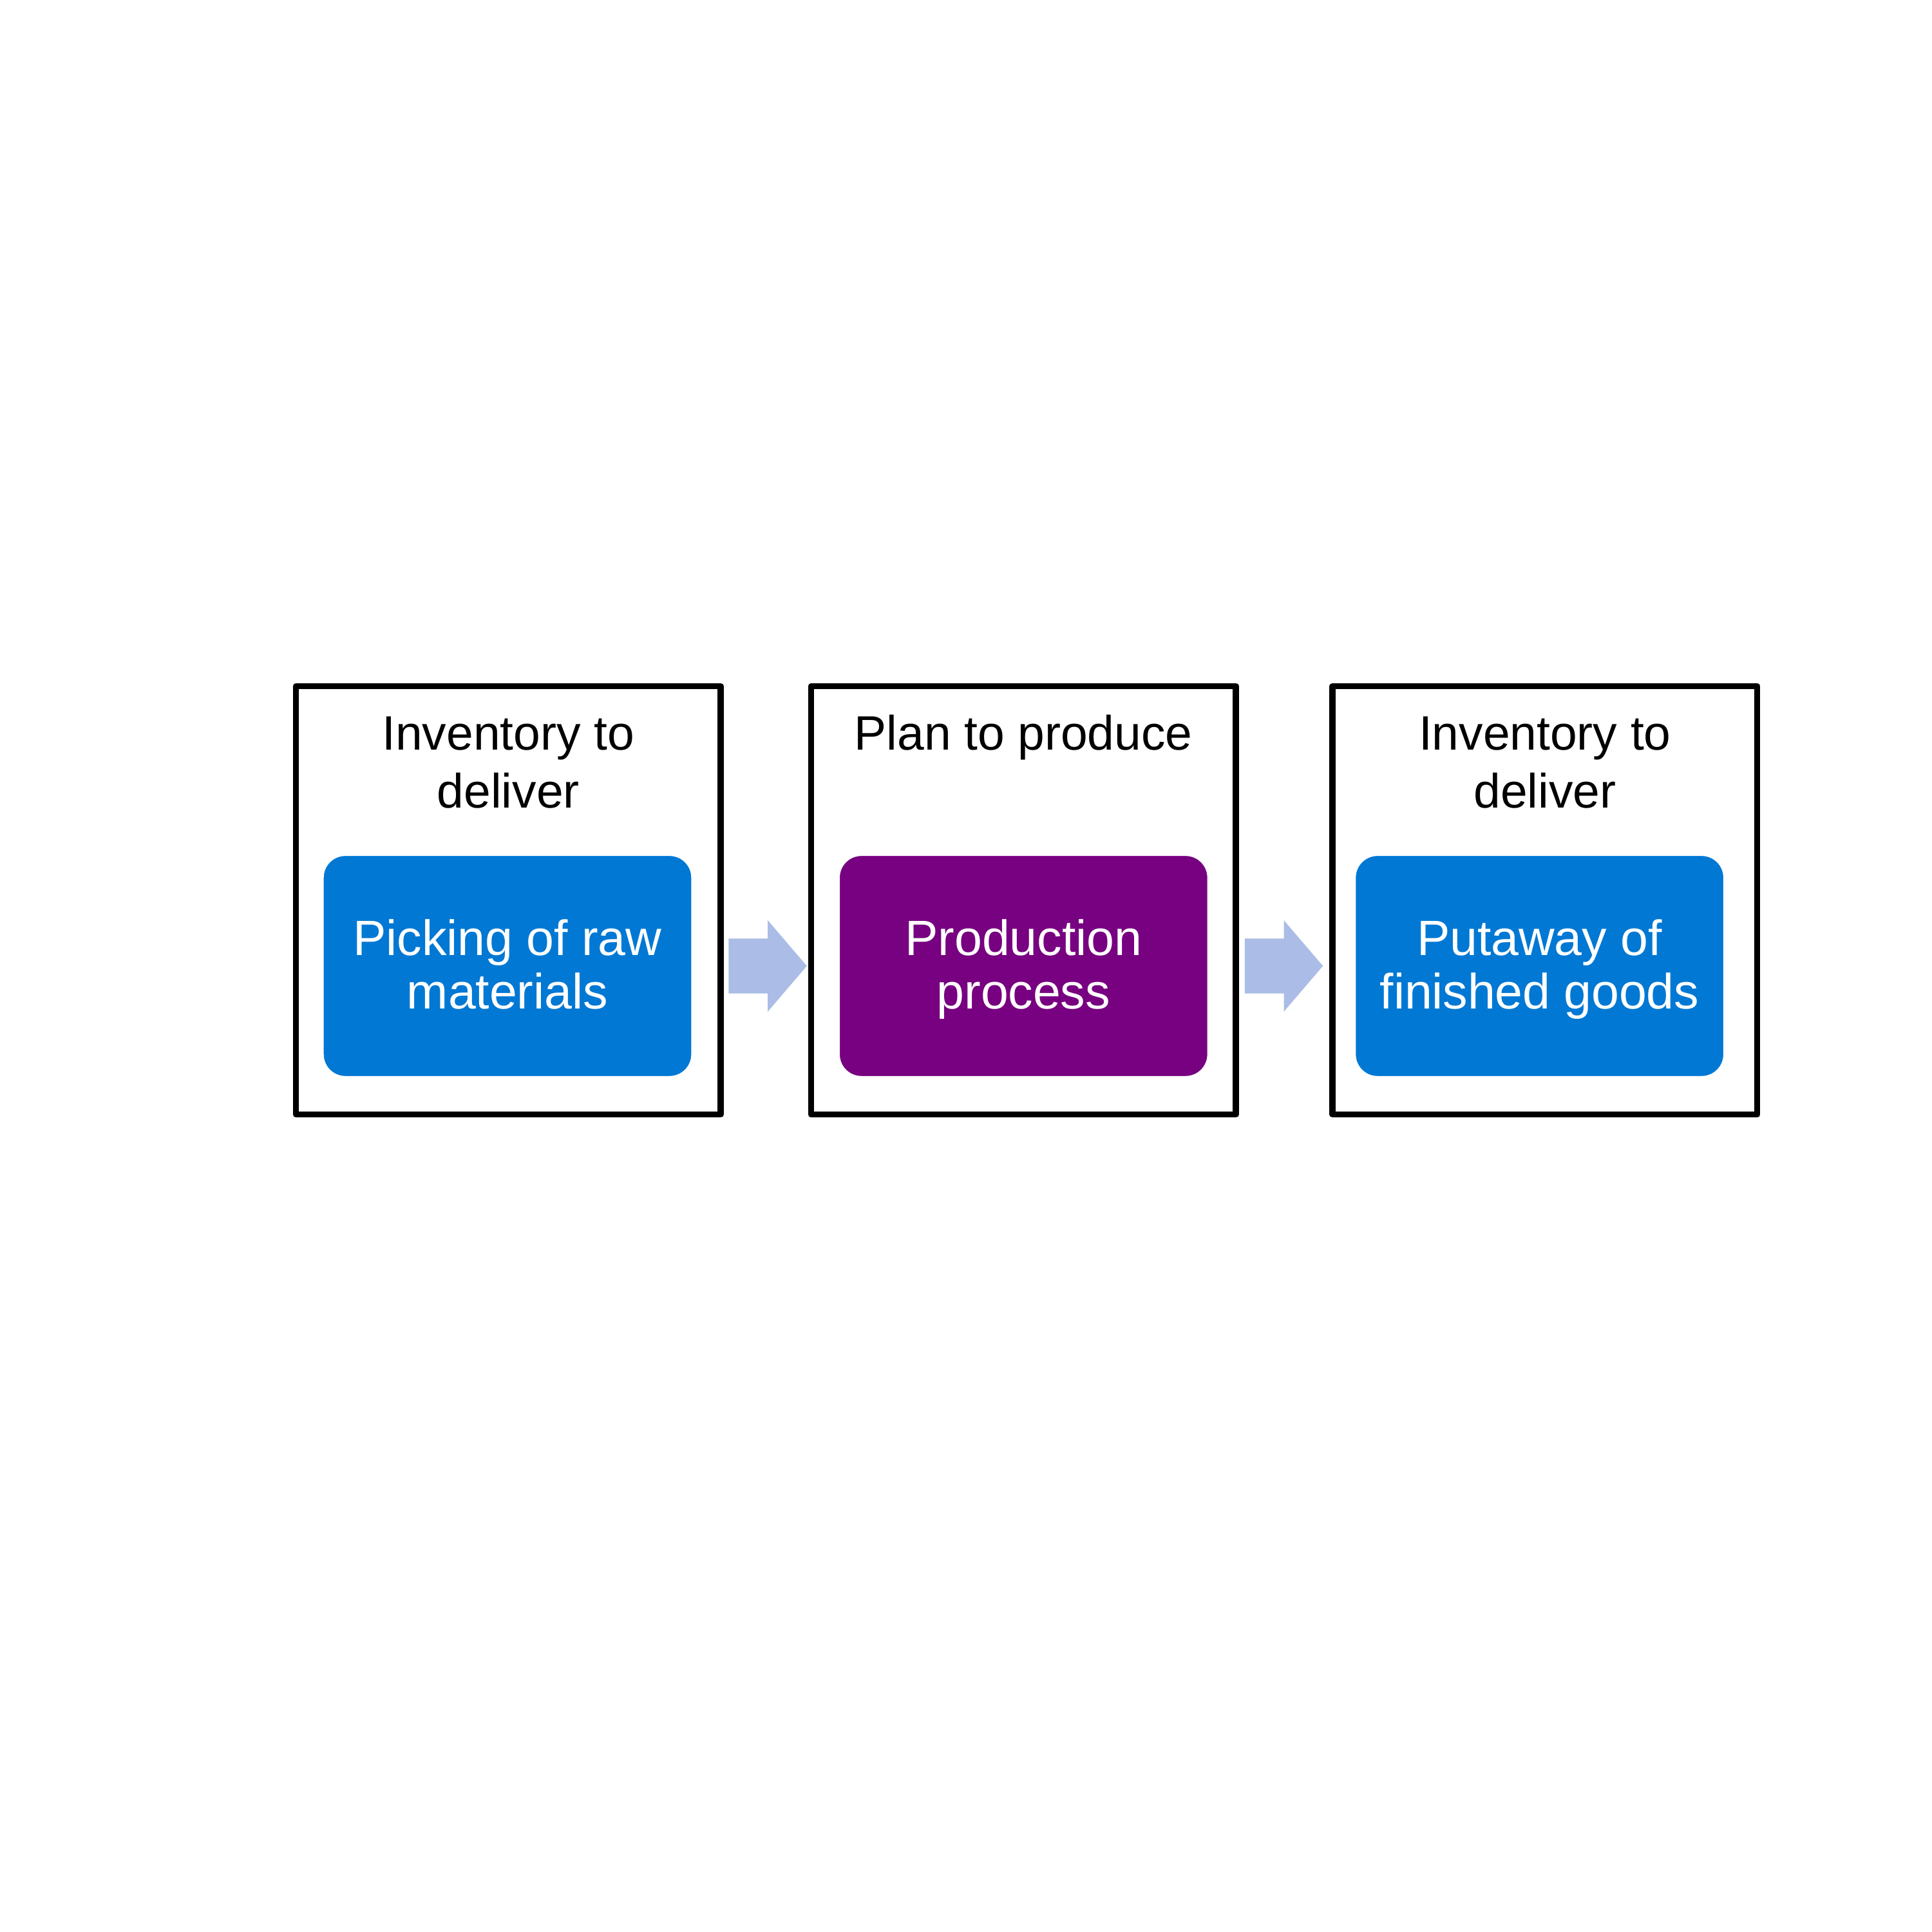

Inventory to deliver
Plan to produce
Inventory to deliver
Picking of raw materials
Production process
Putaway of finished goods